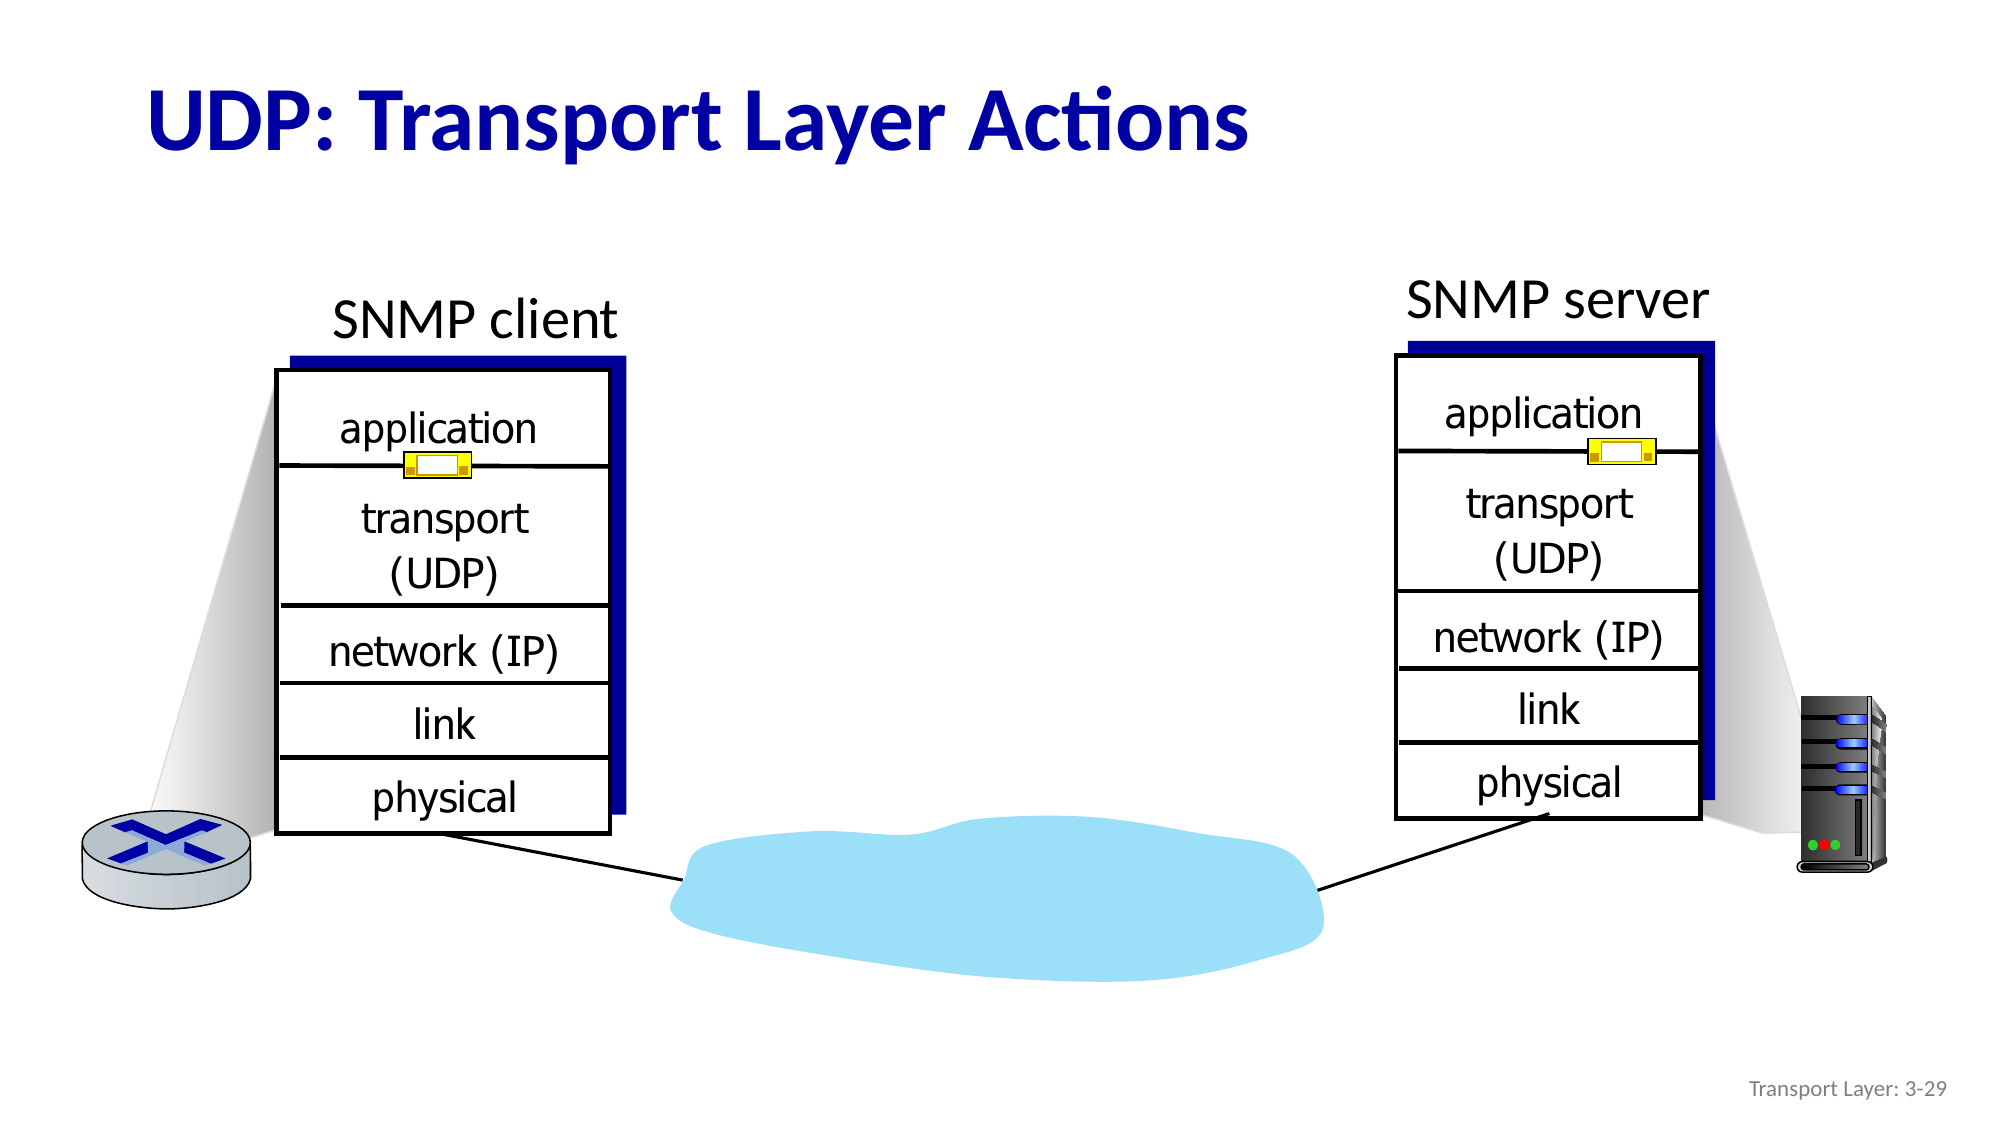

# UDP: Transport Layer Actions
SNMP server
SNMP client

application
transport
(UDP)
network (IP)
link
physical

application
transport
(UDP)
network (IP)
link
physical

Transport Layer: 3-29